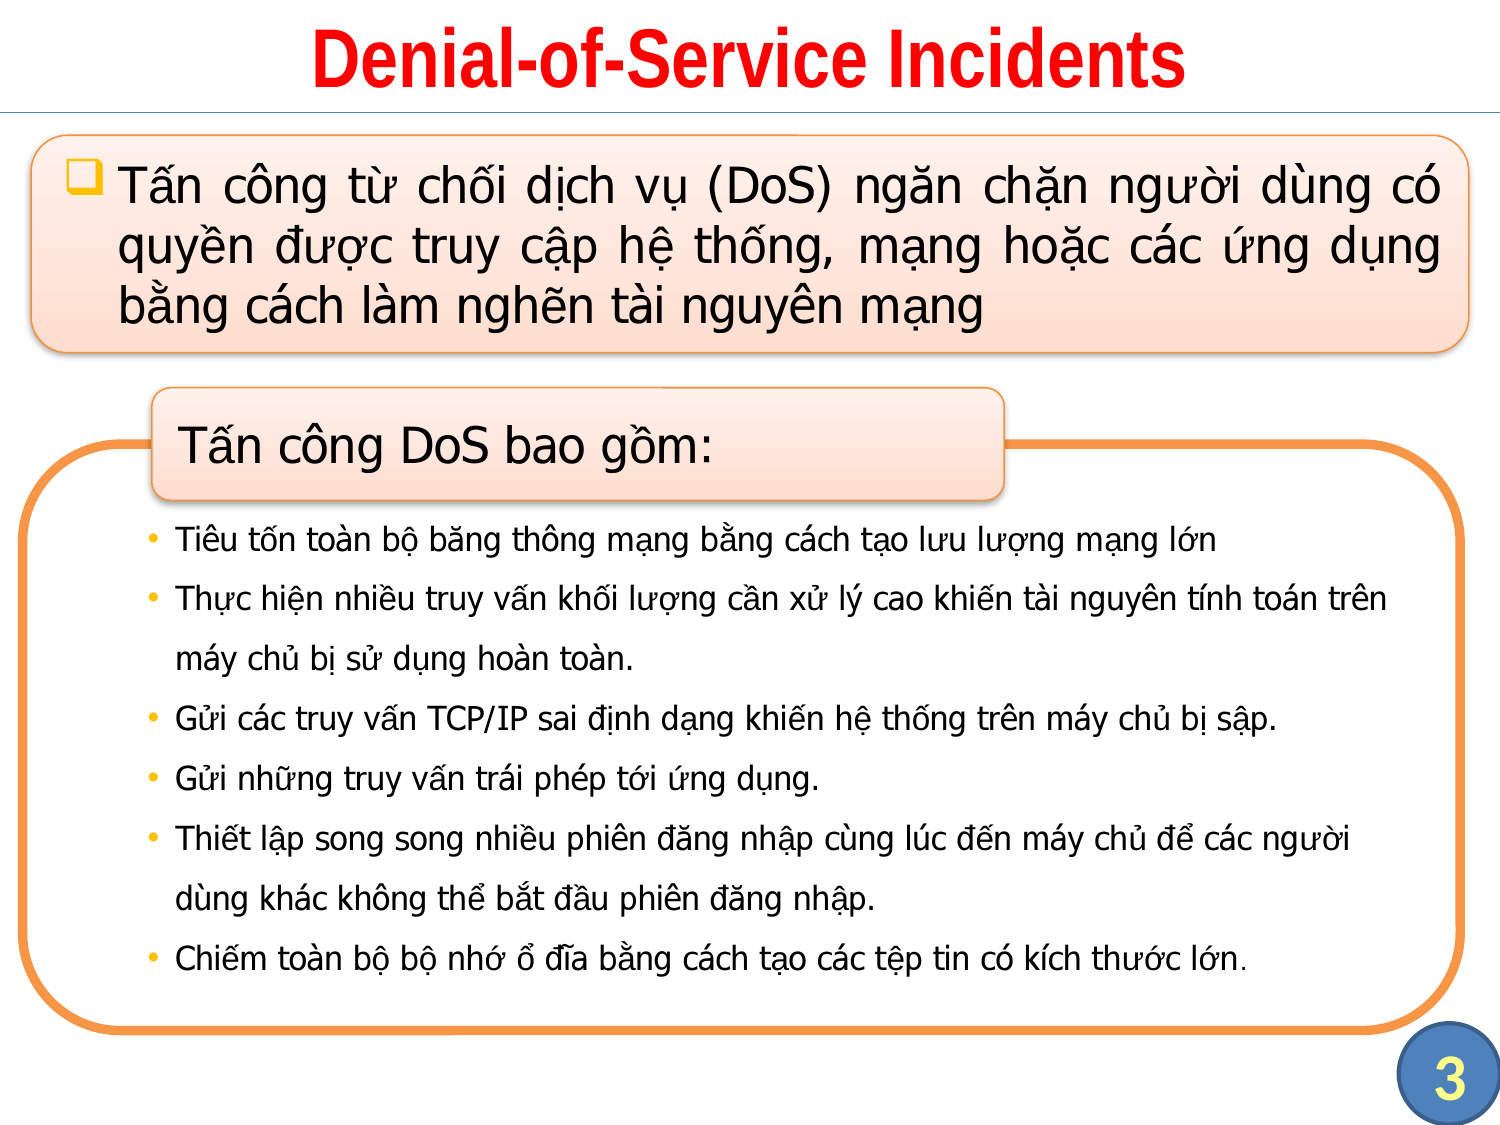

# Denial-of-Service Incidents
Tấn công từ chối dịch vụ (DoS) ngăn chặn người dùng có quyền được truy cập hệ thống, mạng hoặc các ứng dụng bằng cách làm nghẽn tài nguyên mạng
Tấn công DoS bao gồm:
Tiêu tốn toàn bộ băng thông mạng bằng cách tạo lưu lượng mạng lớn
Thực hiện nhiều truy vấn khối lượng cần xử lý cao khiến tài nguyên tính toán trên máy chủ bị sử dụng hoàn toàn.
Gửi các truy vấn TCP/IP sai định dạng khiến hệ thống trên máy chủ bị sập.
Gửi những truy vấn trái phép tới ứng dụng.
Thiết lập song song nhiều phiên đăng nhập cùng lúc đến máy chủ để các người dùng khác không thể bắt đầu phiên đăng nhập.
Chiếm toàn bộ bộ nhớ ổ đĩa bằng cách tạo các tệp tin có kích thước lớn.
3